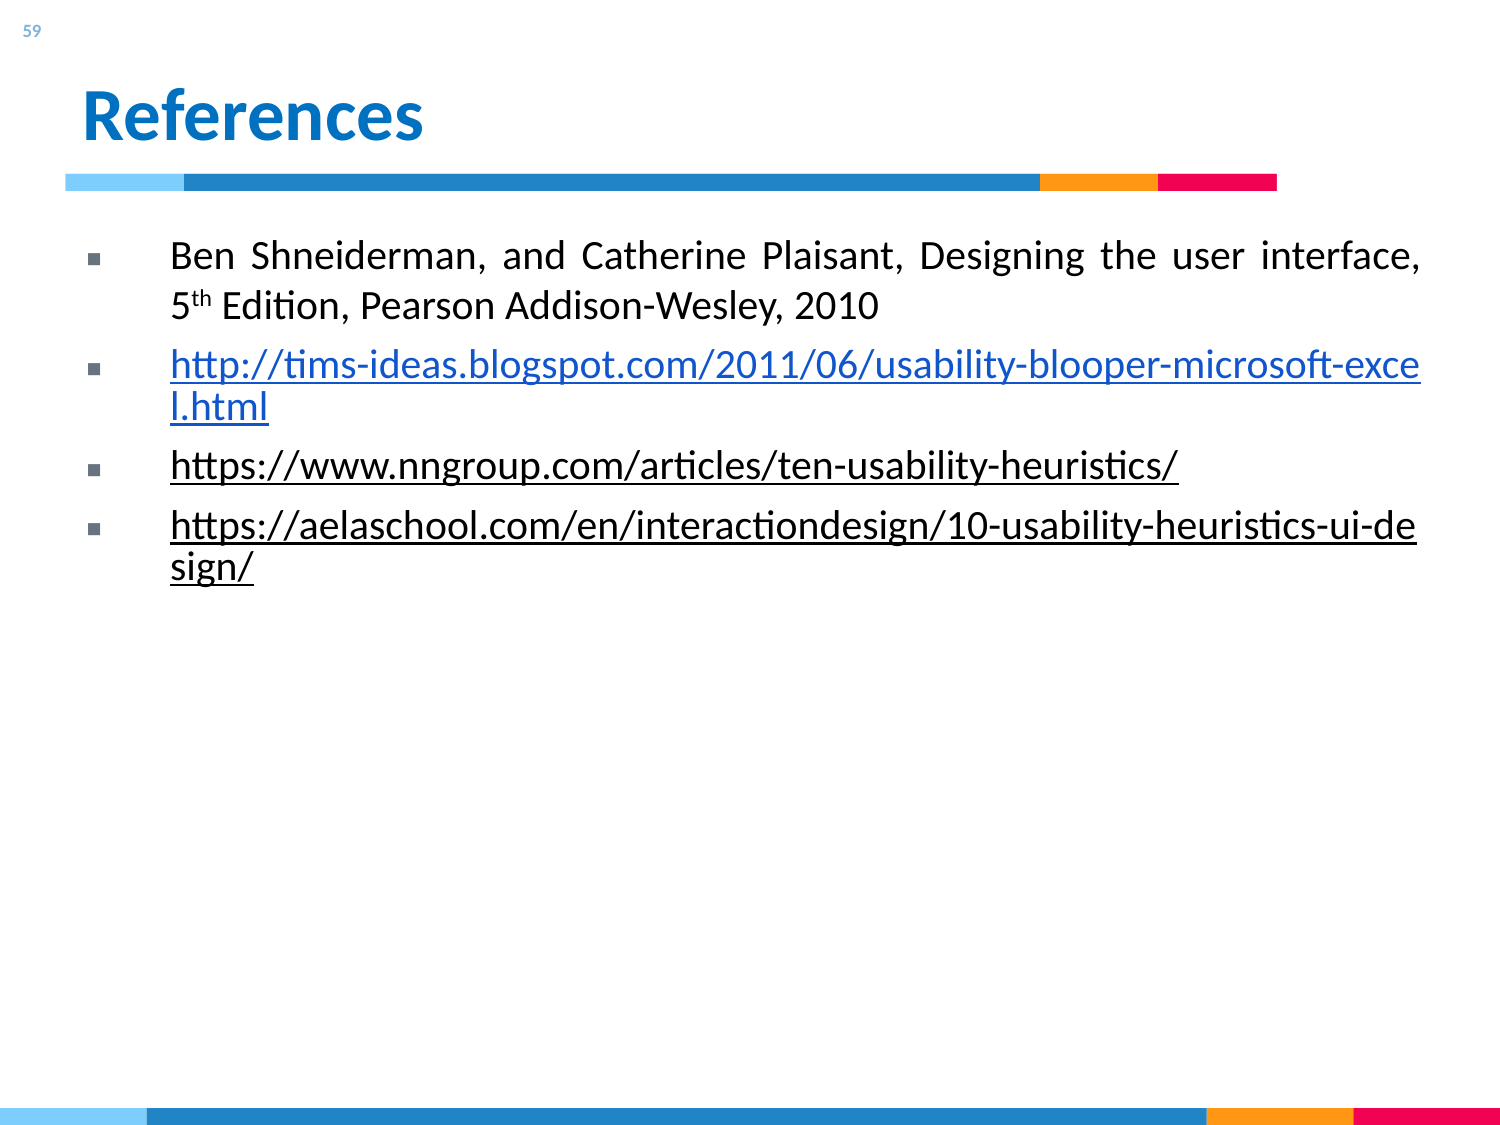

59
# References
Ben Shneiderman, and Catherine Plaisant, Designing the user interface, 5th Edition, Pearson Addison-Wesley, 2010
http://tims-ideas.blogspot.com/2011/06/usability-blooper-microsoft-excel.html
https://www.nngroup.com/articles/ten-usability-heuristics/
https://aelaschool.com/en/interactiondesign/10-usability-heuristics-ui-design/